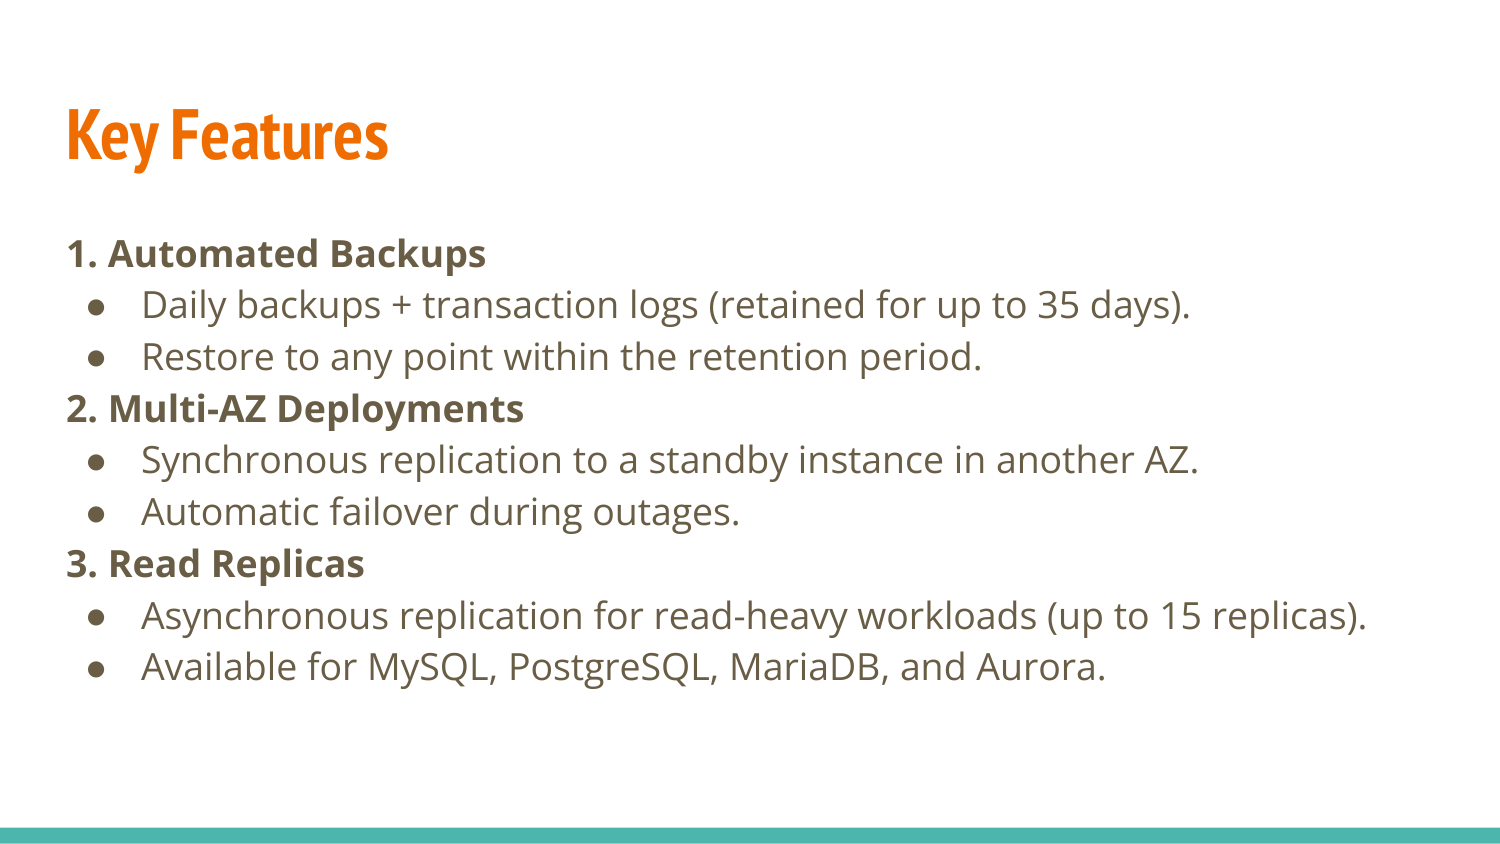

# Key Features
1. Automated Backups
Daily backups + transaction logs (retained for up to 35 days).
Restore to any point within the retention period.
2. Multi-AZ Deployments
Synchronous replication to a standby instance in another AZ.
Automatic failover during outages.
3. Read Replicas
Asynchronous replication for read-heavy workloads (up to 15 replicas).
Available for MySQL, PostgreSQL, MariaDB, and Aurora.